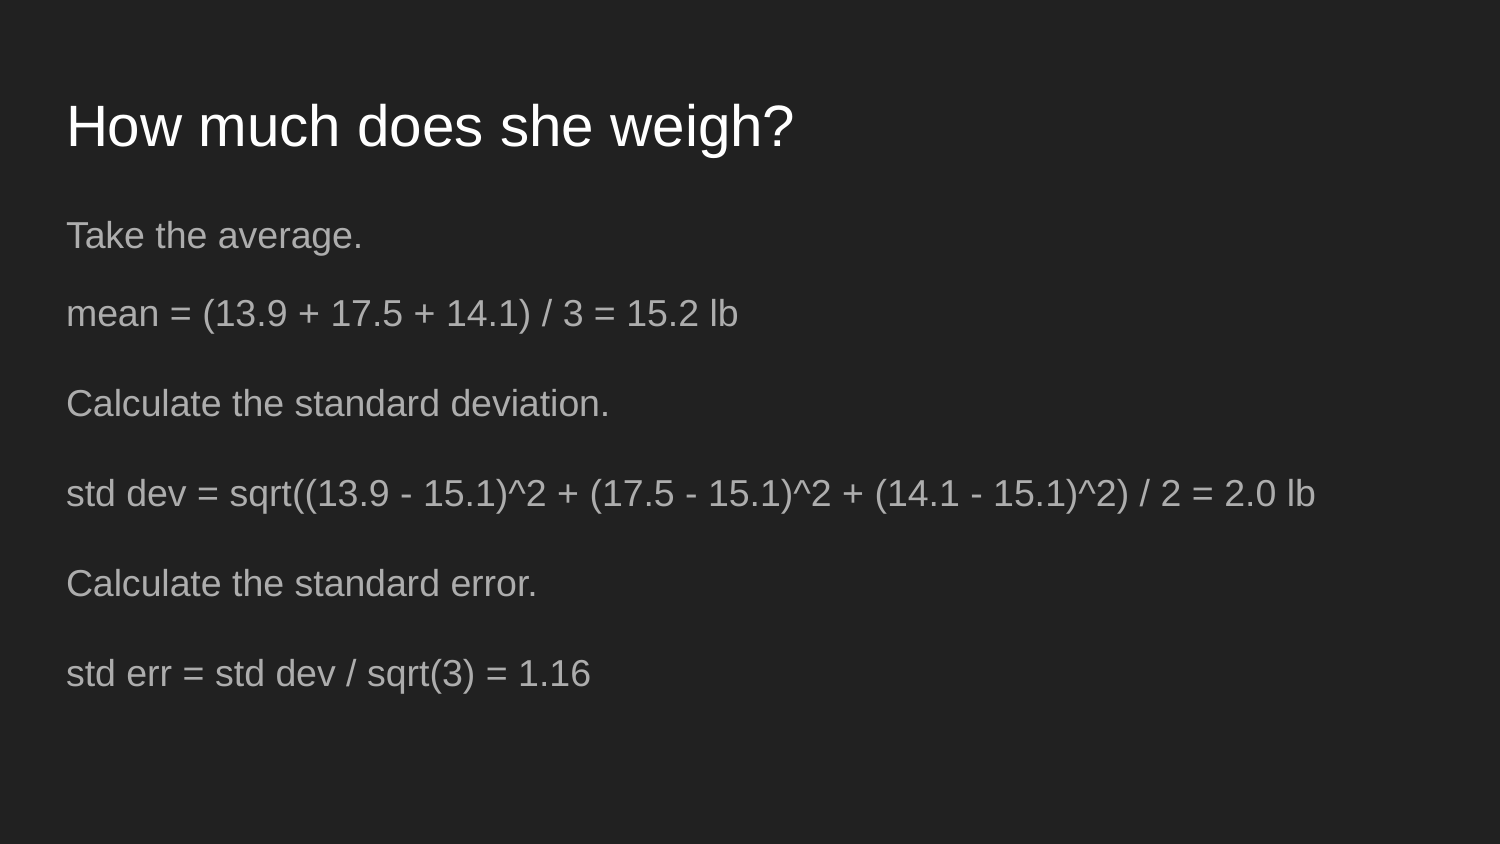

# How much does she weigh?
Take the average.
mean = (13.9 + 17.5 + 14.1) / 3 = 15.2 lb

Calculate the standard deviation.

std dev = sqrt((13.9 - 15.1)^2 + (17.5 - 15.1)^2 + (14.1 - 15.1)^2) / 2 = 2.0 lb

Calculate the standard error.

std err = std dev / sqrt(3) = 1.16